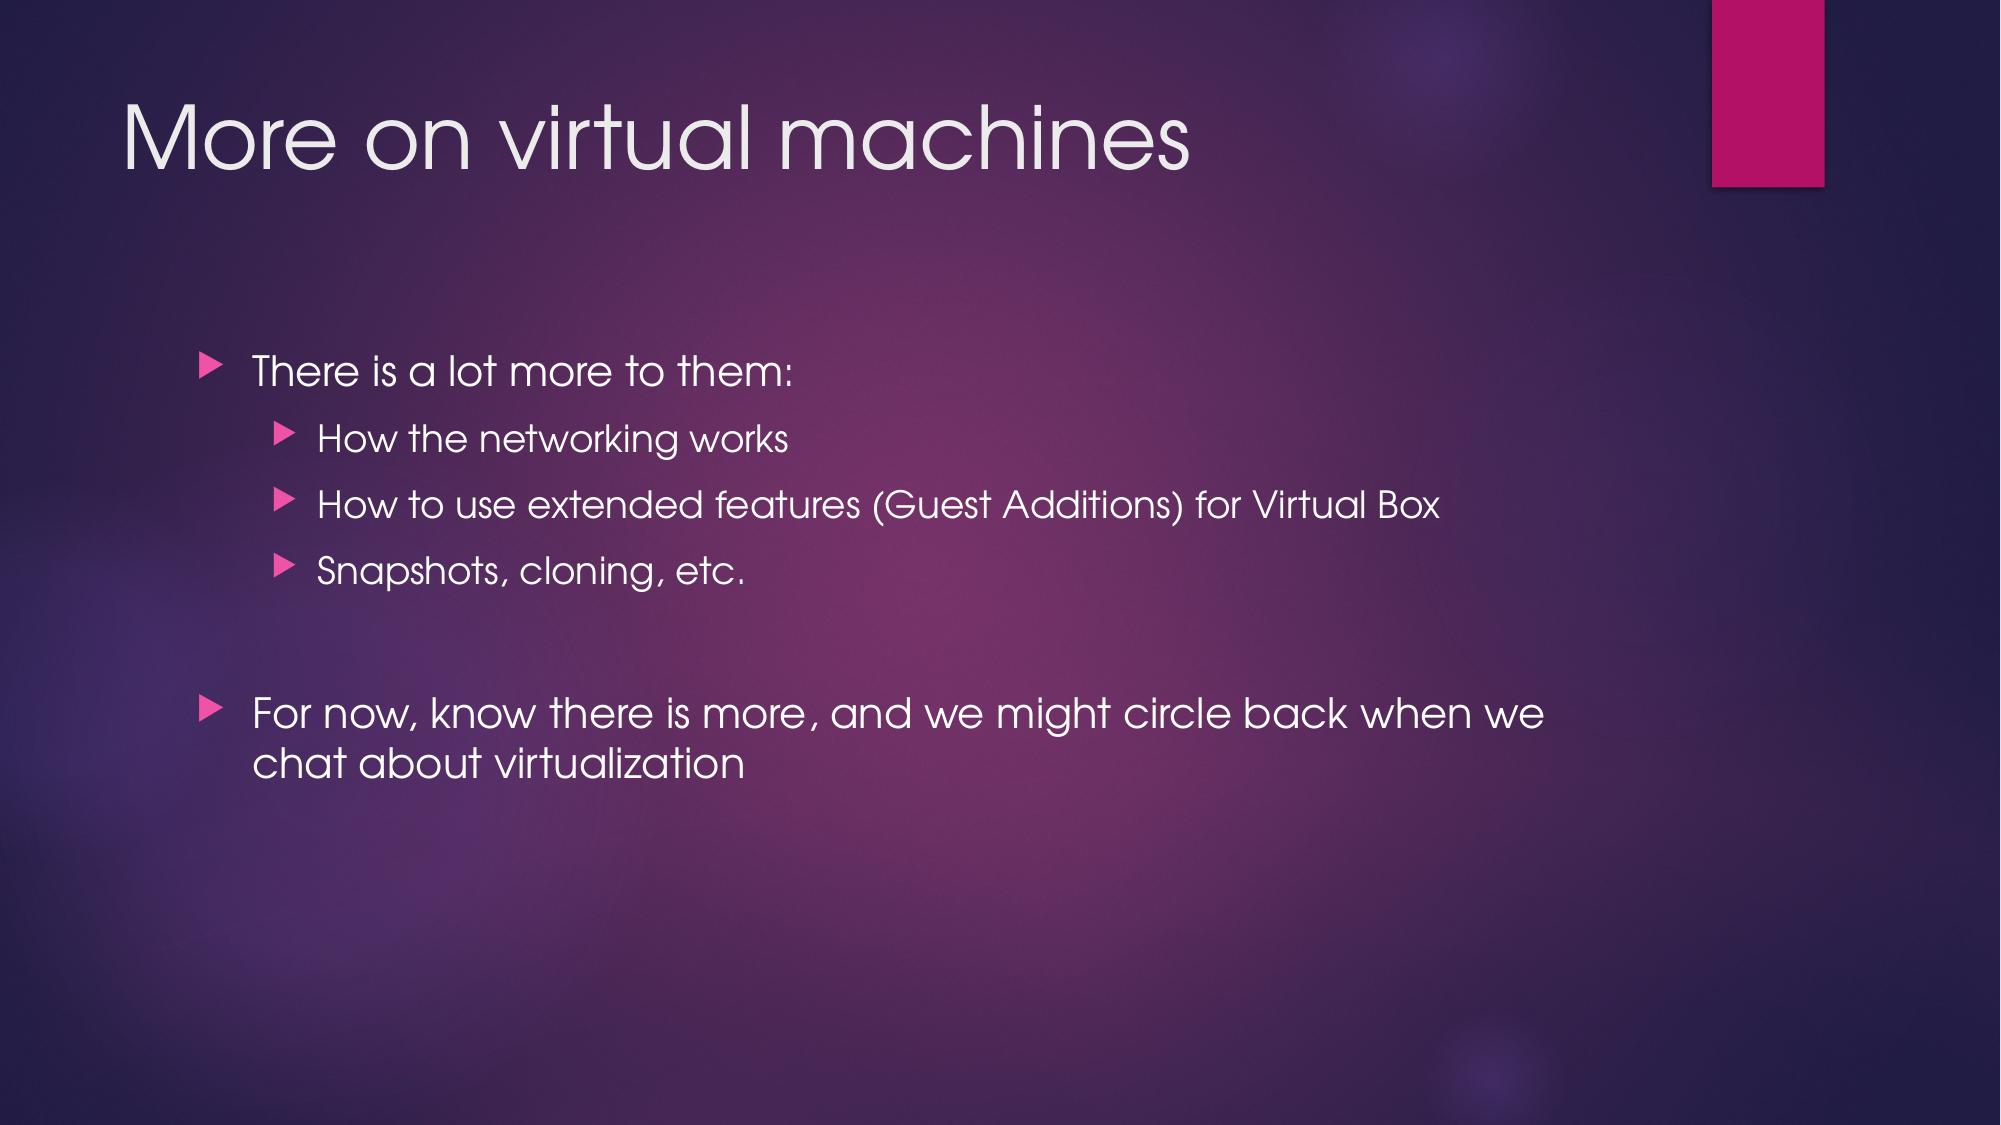

# More on virtual machines
There is a lot more to them:
How the networking works
How to use extended features (Guest Additions) for Virtual Box
Snapshots, cloning, etc.

For now, know there is more, and we might circle back when we chat about virtualization